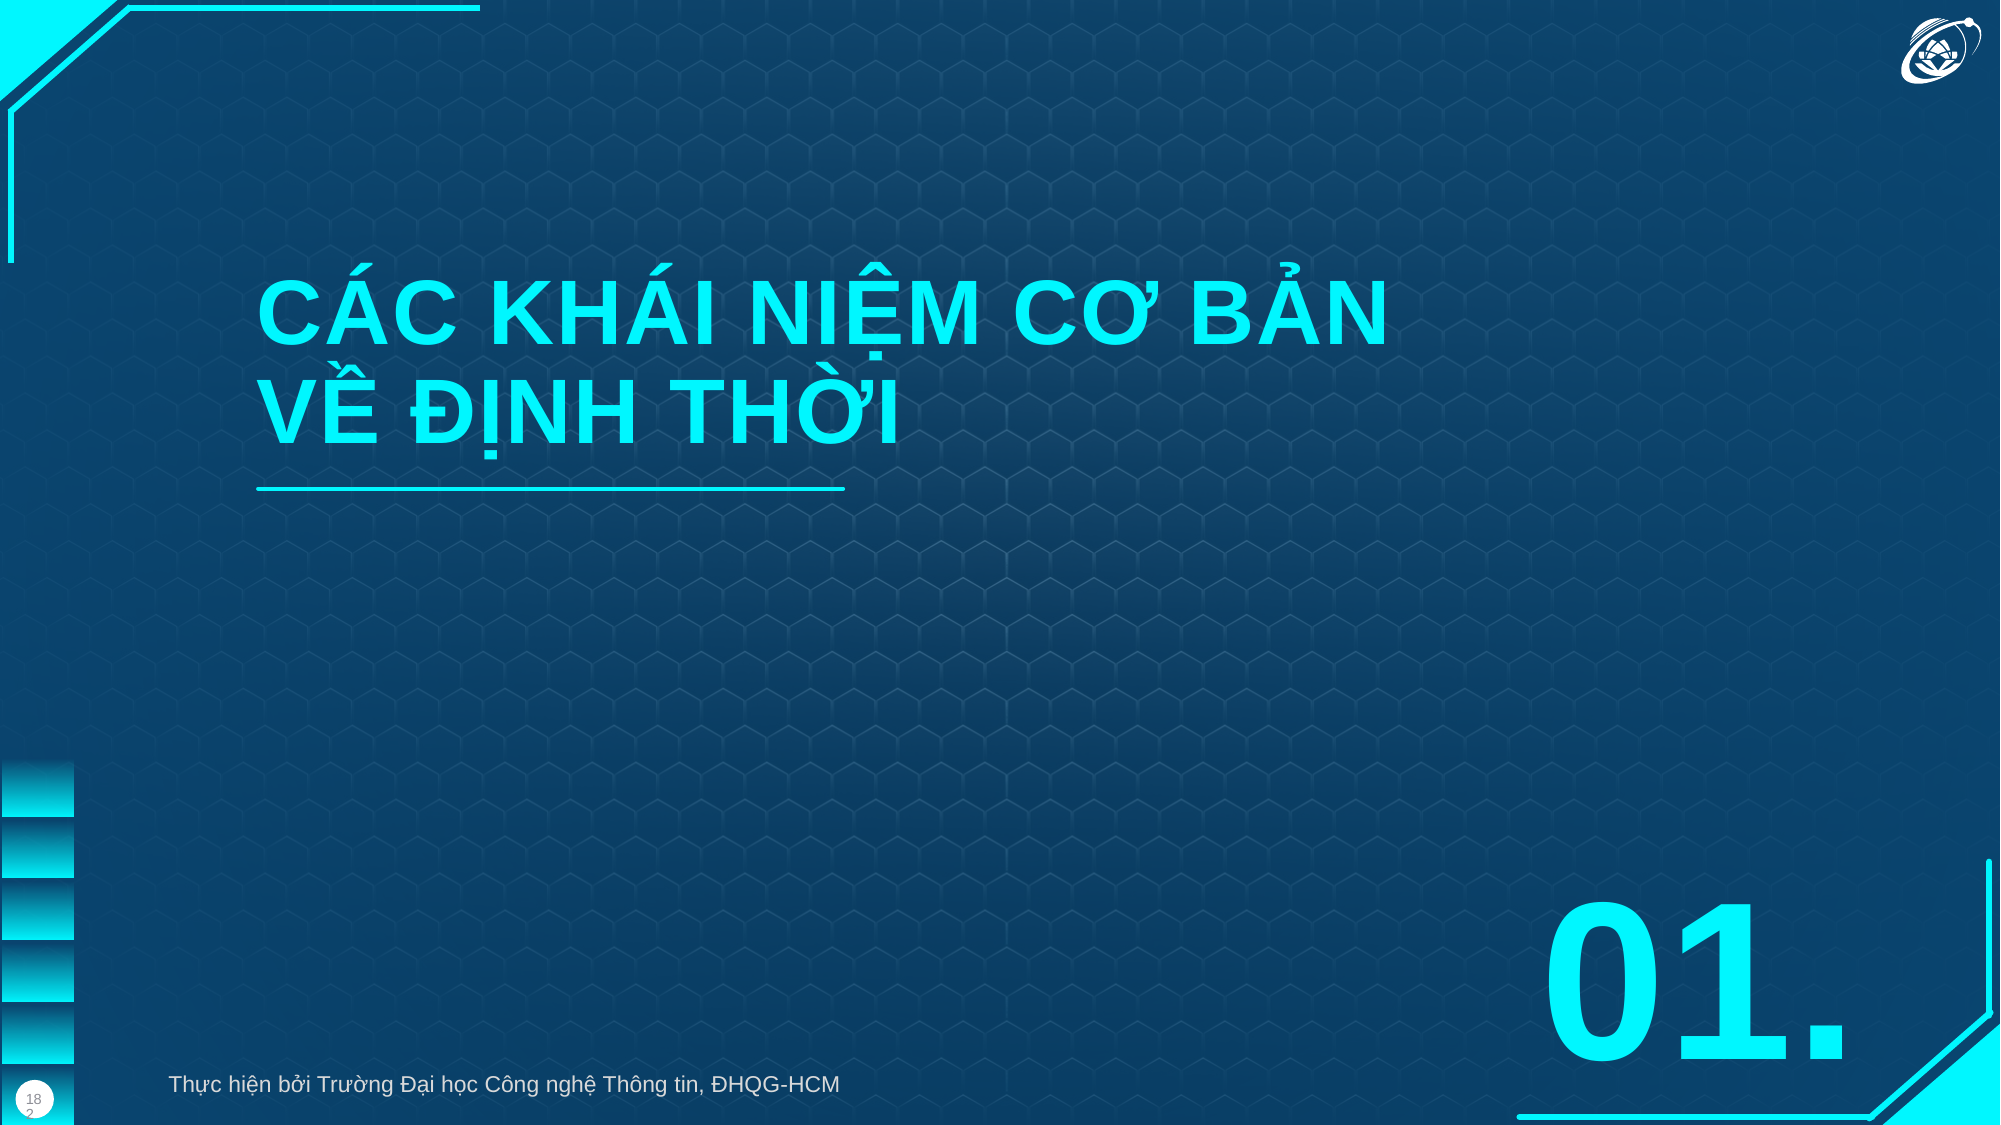

CÁC KHÁI NIỆM CƠ BẢN
VỀ ĐỊNH THỜI

01.
Thực hiện bởi Trường Đại học Công nghệ Thông tin, ĐHQG-HCM
182